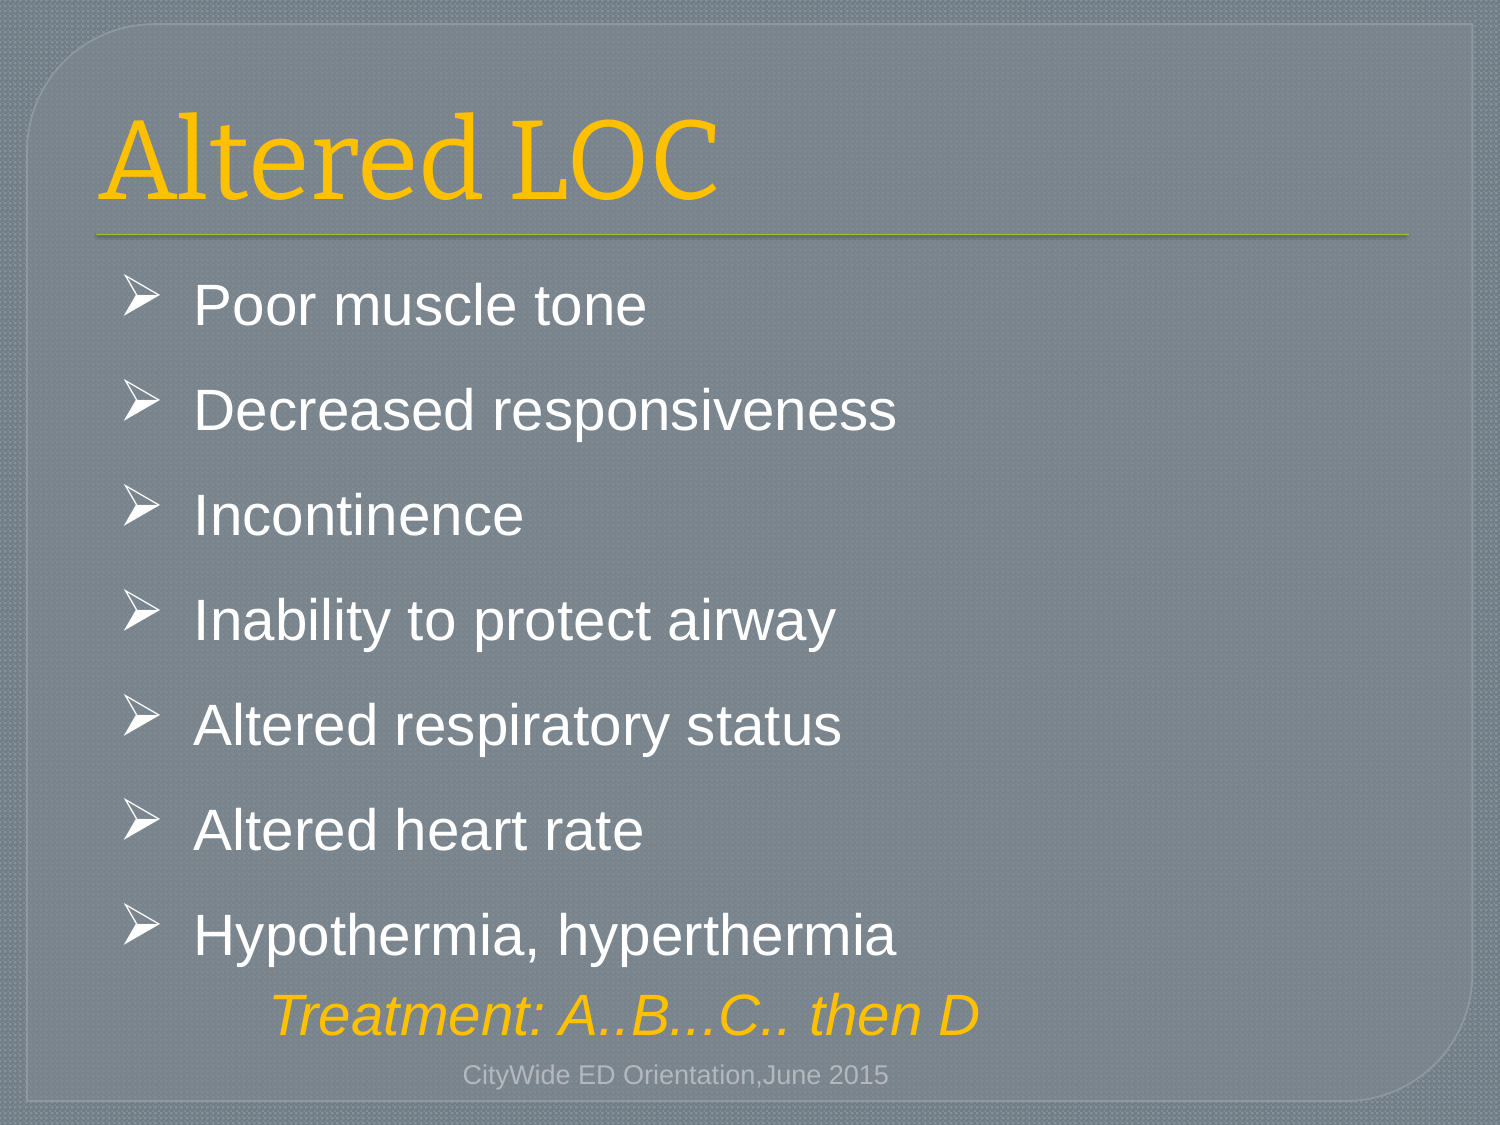

# Altered LOC
Poor muscle tone
Decreased responsiveness
Incontinence
Inability to protect airway
Altered respiratory status
Altered heart rate
Hypothermia, hyperthermia
Treatment: A..B...C.. then D
CityWide ED Orientation,June 2015